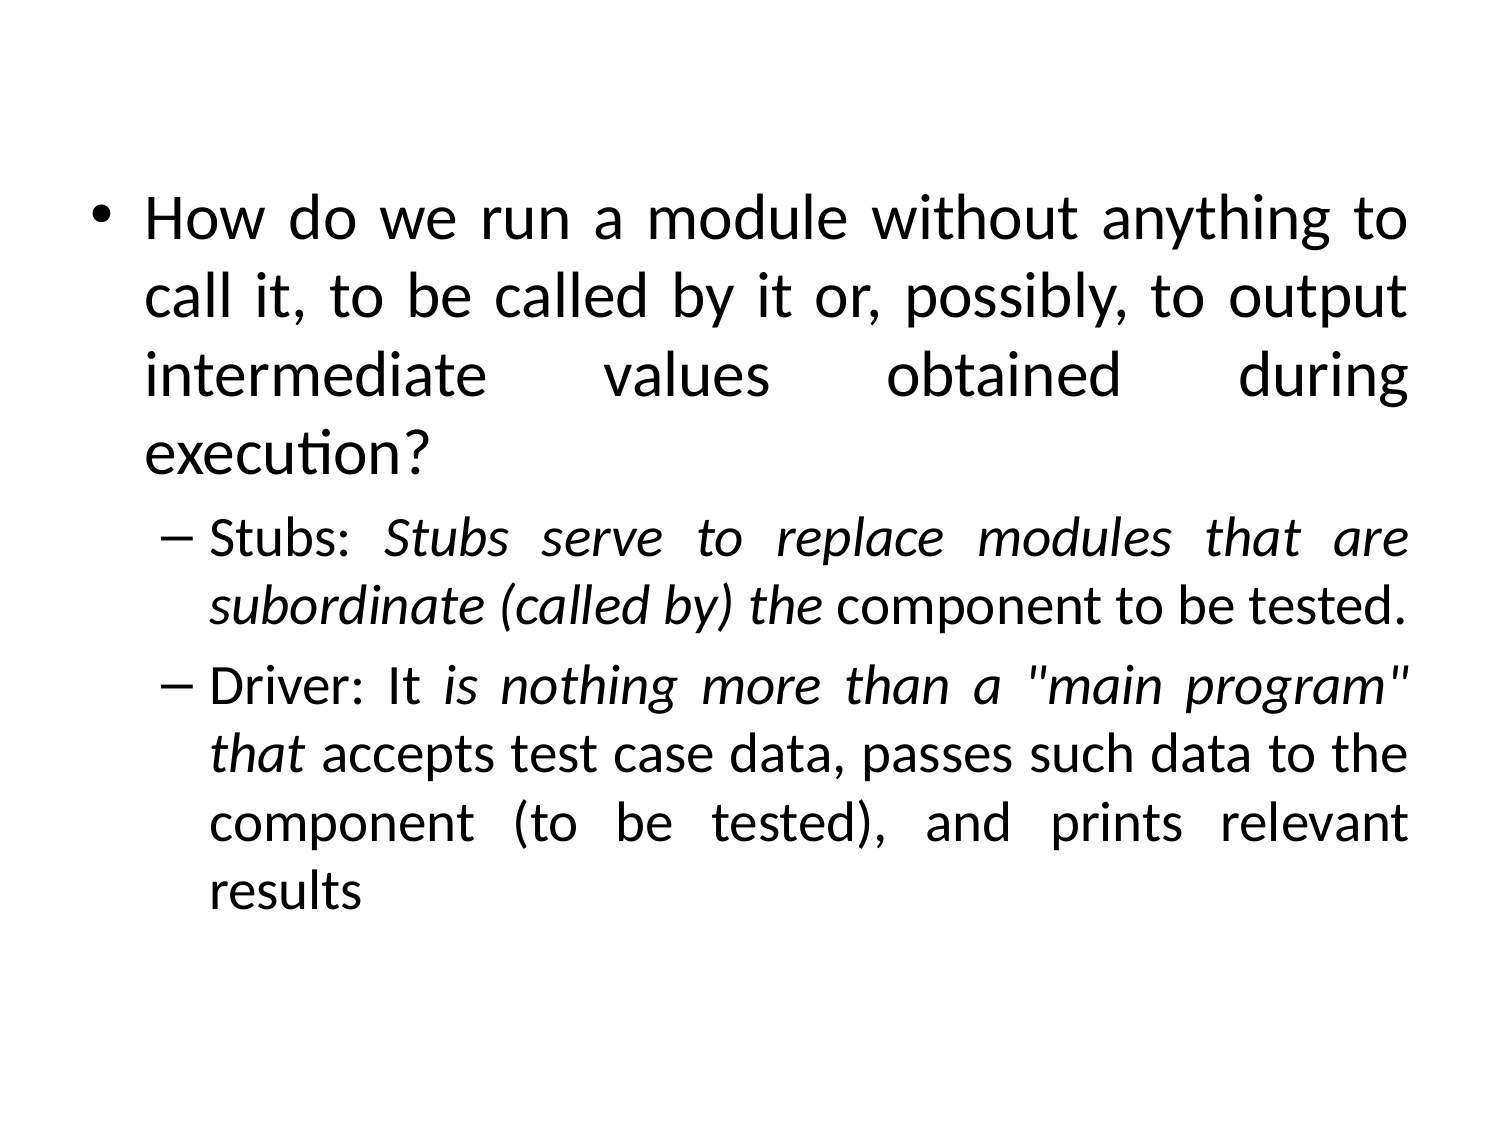

How do we run a module without anything to call it, to be called by it or, possibly, to output intermediate values obtained during execution?
Stubs: Stubs serve to replace modules that are subordinate (called by) the component to be tested.
Driver: It is nothing more than a "main program" that accepts test case data, passes such data to the component (to be tested), and prints relevant results